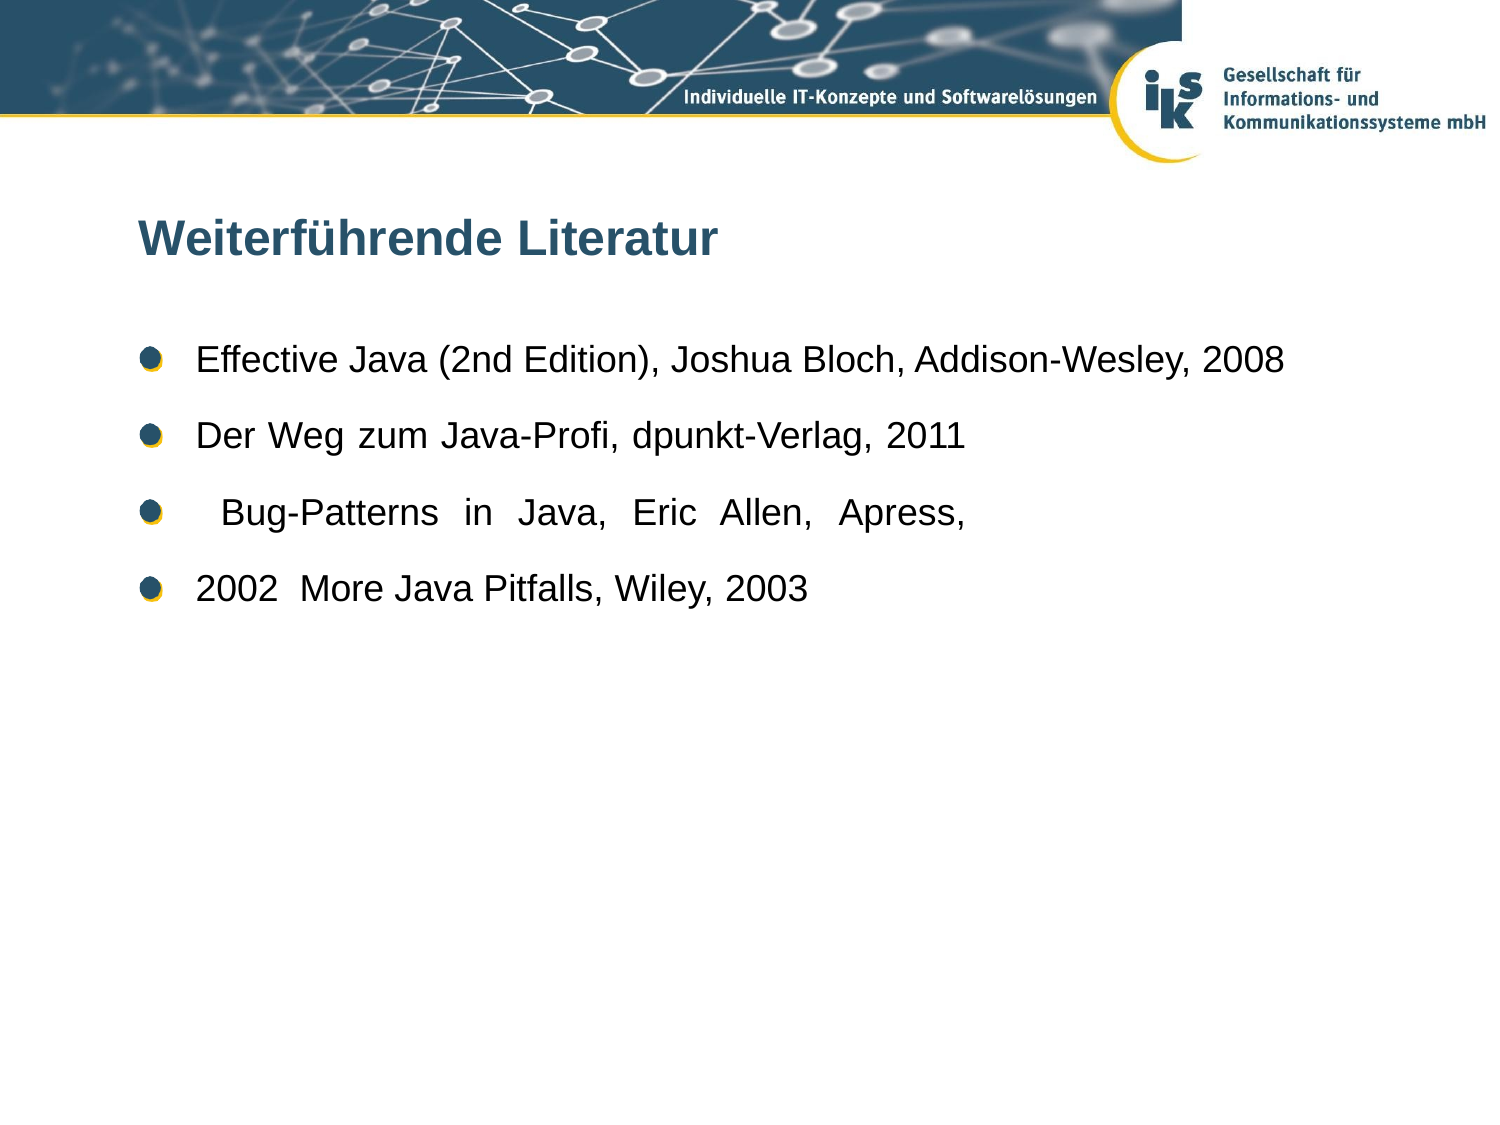

# Weiterführende Literatur
Effective Java (2nd Edition), Joshua Bloch, Addison-Wesley, 2008
Der Weg zum Java-Profi, dpunkt-Verlag, 2011  Bug-Patterns in Java, Eric Allen, Apress, 2002  More Java Pitfalls, Wiley, 2003